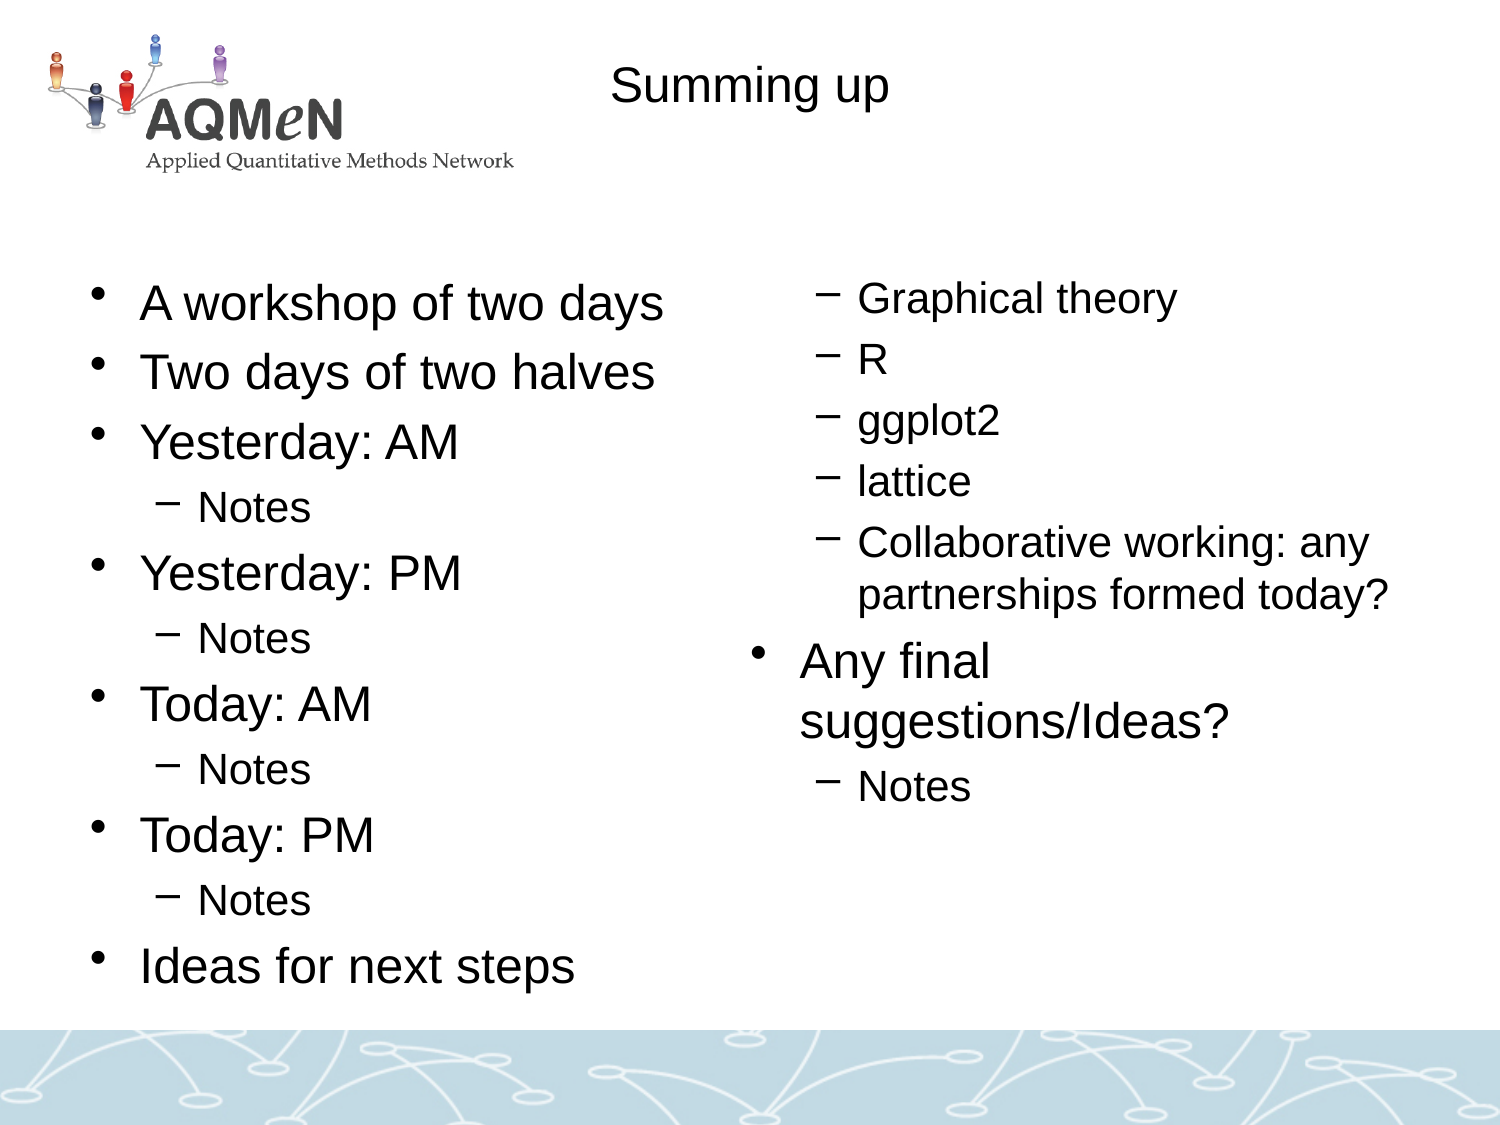

# Summing up
A workshop of two days
Two days of two halves
Yesterday: AM
Notes
Yesterday: PM
Notes
Today: AM
Notes
Today: PM
Notes
Ideas for next steps
Graphical theory
R
ggplot2
lattice
Collaborative working: any partnerships formed today?
Any final suggestions/Ideas?
Notes